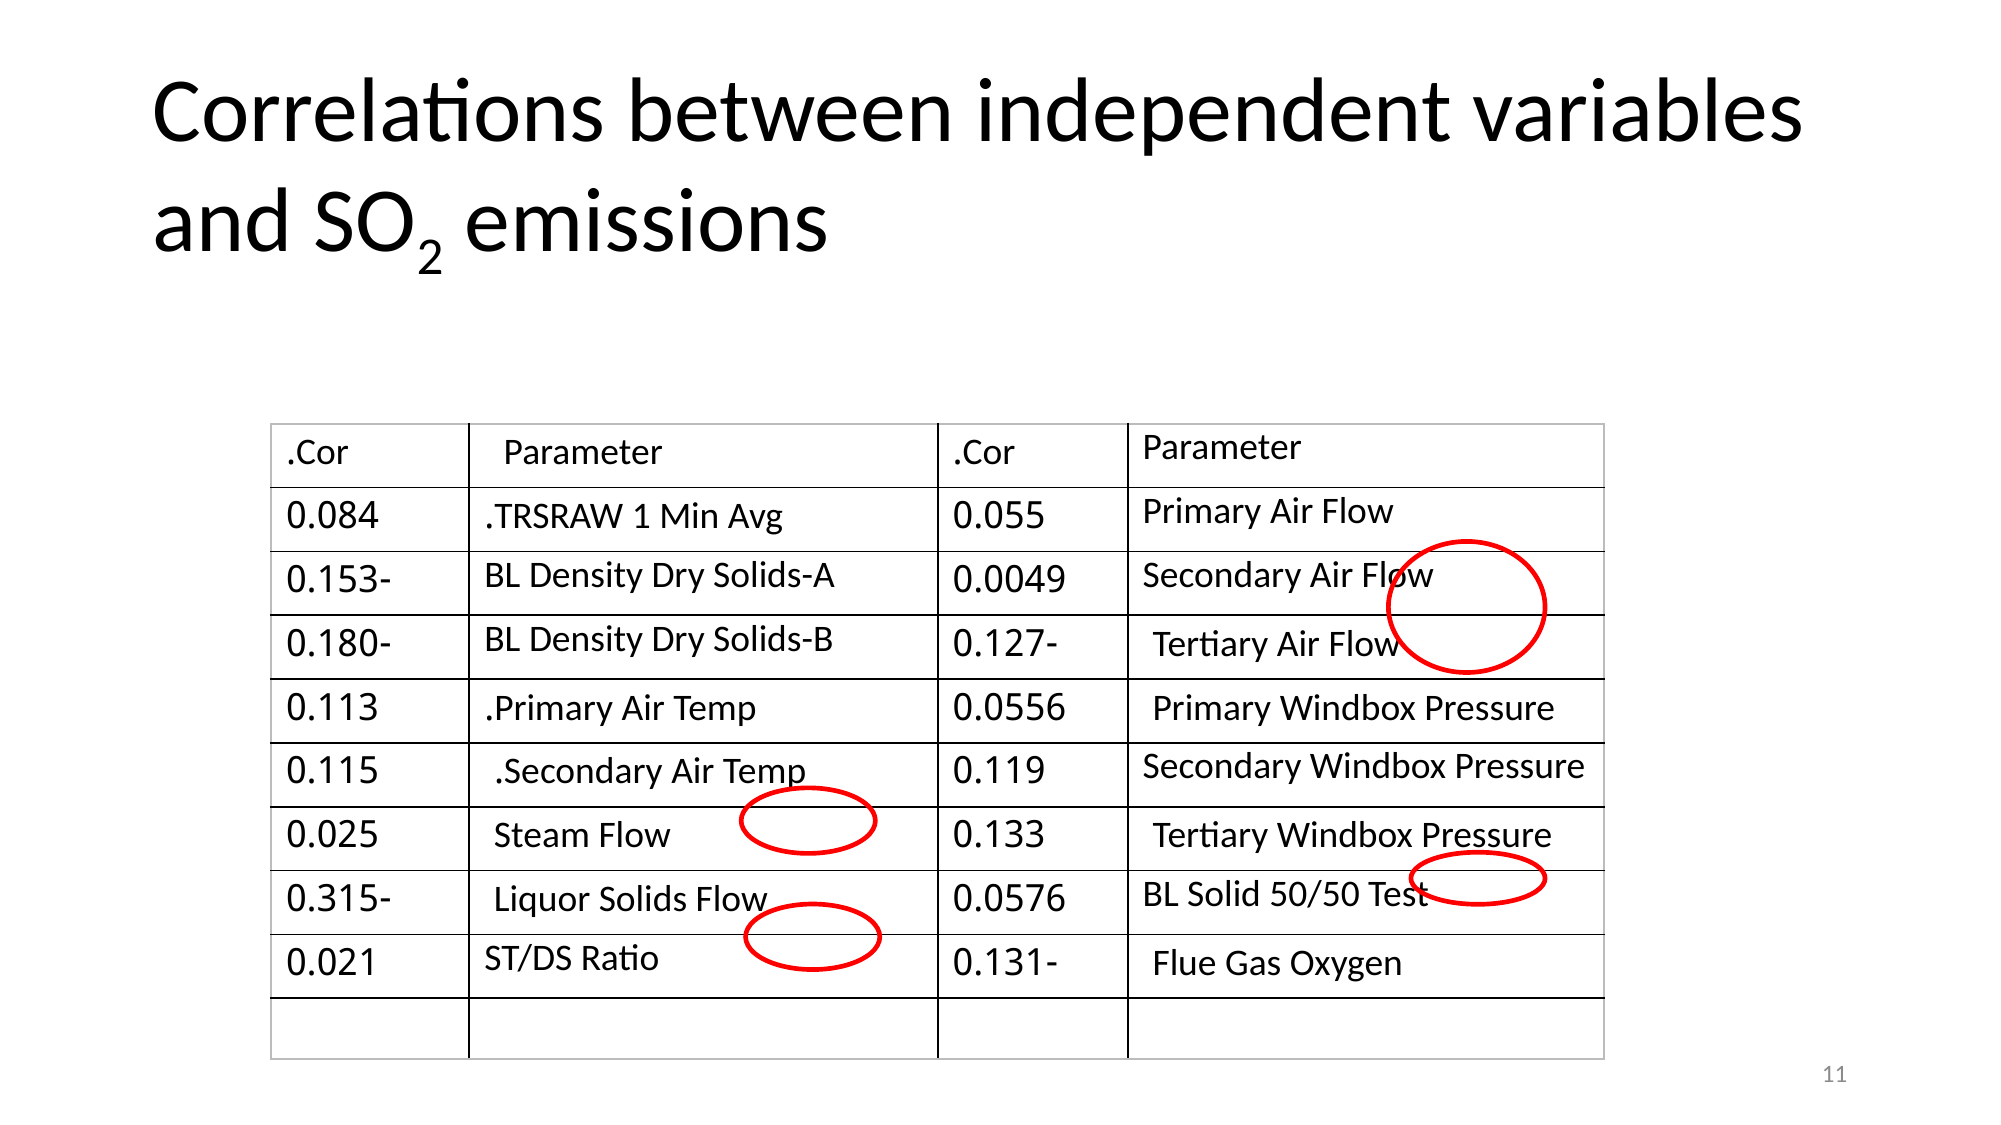

# Correlations between independent variables and SO2 emissions
| Cor. | Parameter | Cor. | Parameter |
| --- | --- | --- | --- |
| 0.084 | TRSRAW 1 Min Avg. | 0.055 | Primary Air Flow |
| -0.153 | BL Density Dry Solids-A | 0.0049 | Secondary Air Flow |
| -0.180 | BL Density Dry Solids-B | -0.127 | Tertiary Air Flow |
| 0.113 | Primary Air Temp. | 0.0556 | Primary Windbox Pressure |
| 0.115 | Secondary Air Temp. | 0.119 | Secondary Windbox Pressure |
| 0.025 | Steam Flow | 0.133 | Tertiary Windbox Pressure |
| -0.315 | Liquor Solids Flow | 0.0576 | BL Solid 50/50 Test |
| 0.021 | ST/DS Ratio | -0.131 | Flue Gas Oxygen |
|  |  |  |  |

11